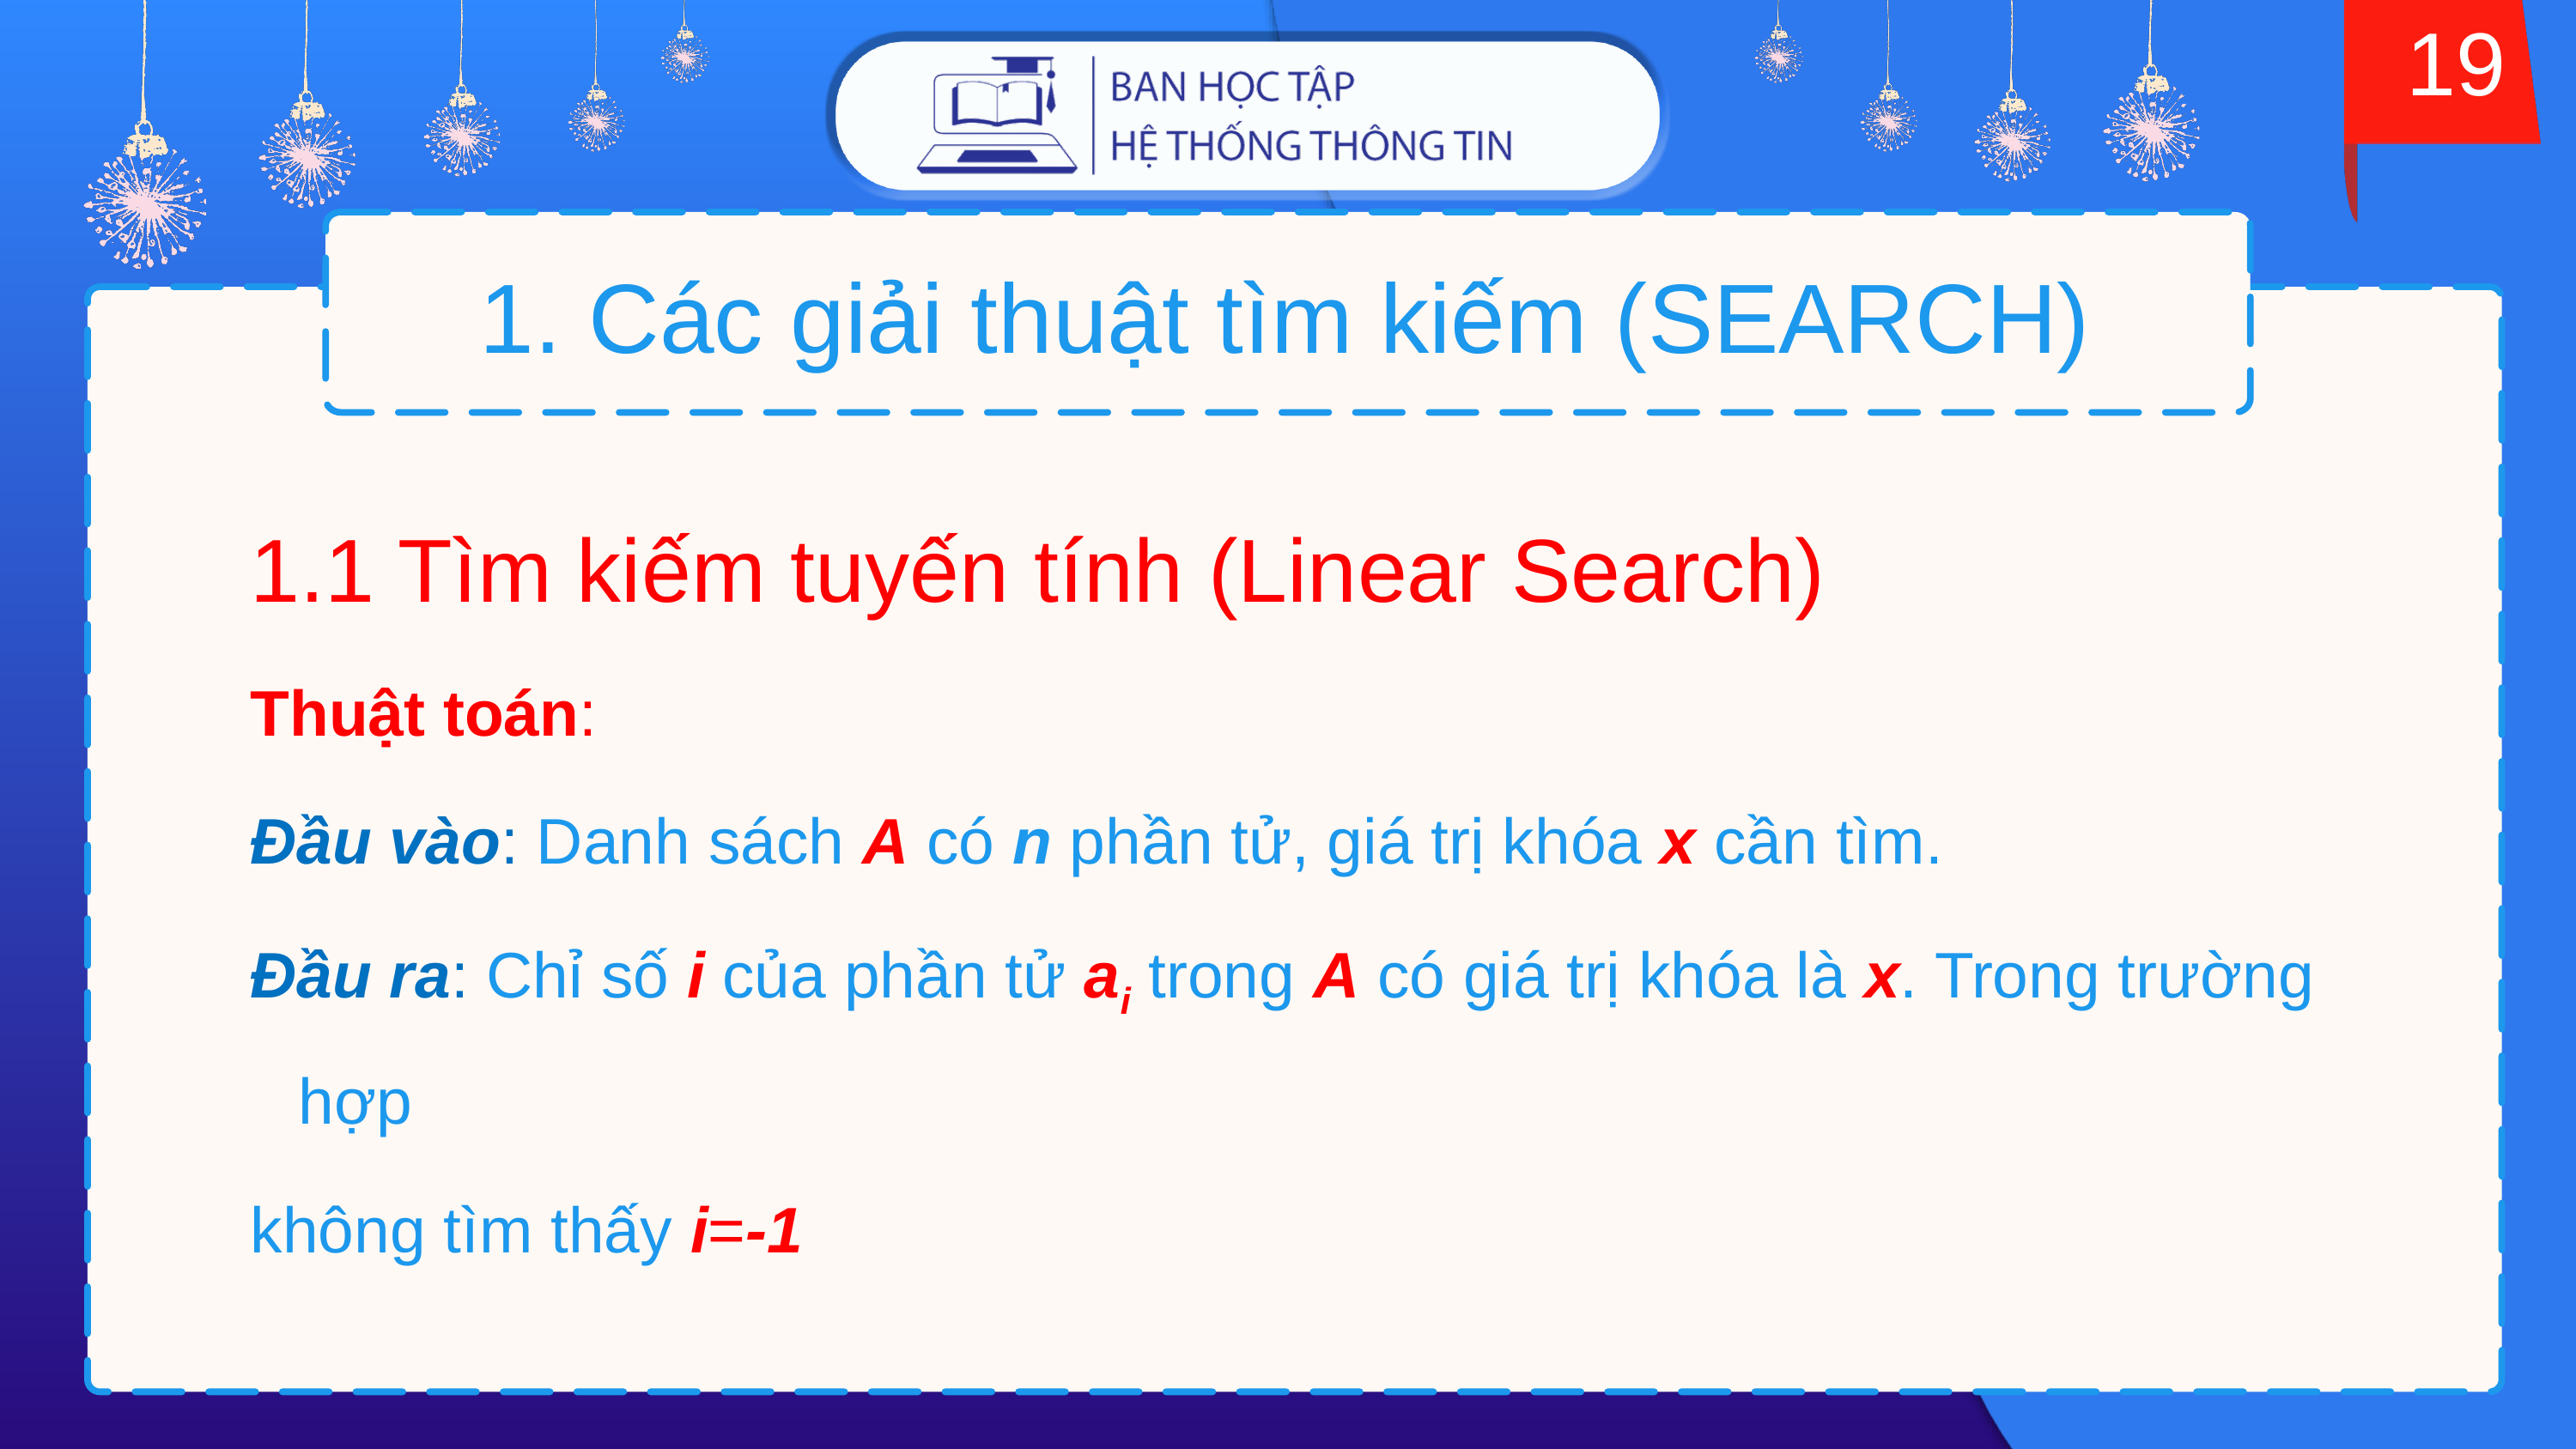

19

# 1. Các giải thuật tìm kiếm (SEARCH)

1.1 Tìm kiếm tuyến tính (Linear Search)
Thuật toán:
Đầu vào: Danh sách A có n phần tử, giá trị khóa x cần tìm.
Đầu ra: Chỉ số i của phần tử ai trong A có giá trị khóa là x. Trong trường hợp
không tìm thấy i=-1